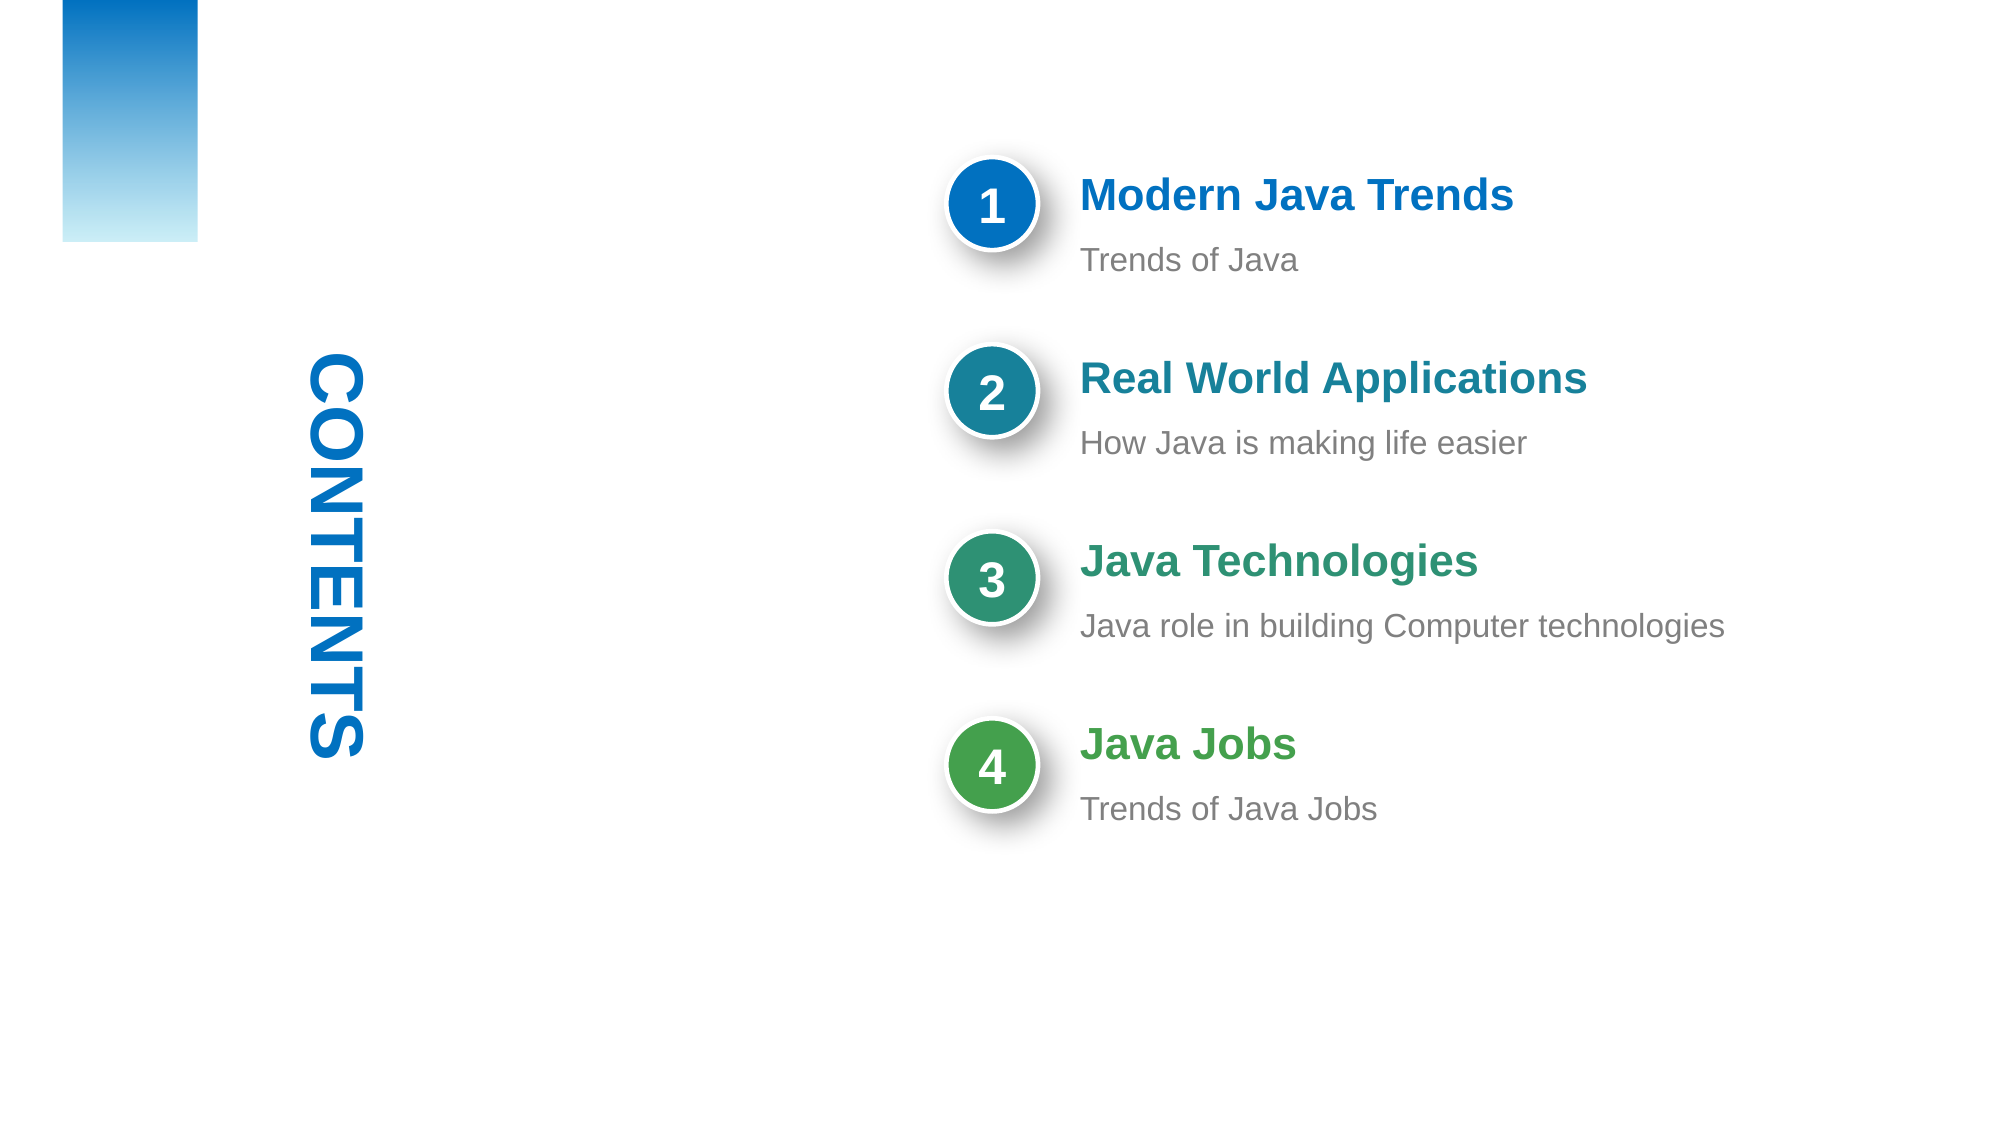

1
Modern Java Trends
Trends of Java
Real World Applications
2
How Java is making life easier
CONTENTS
Java Technologies
3
Java role in building Computer technologies
Java Jobs
4
Trends of Java Jobs